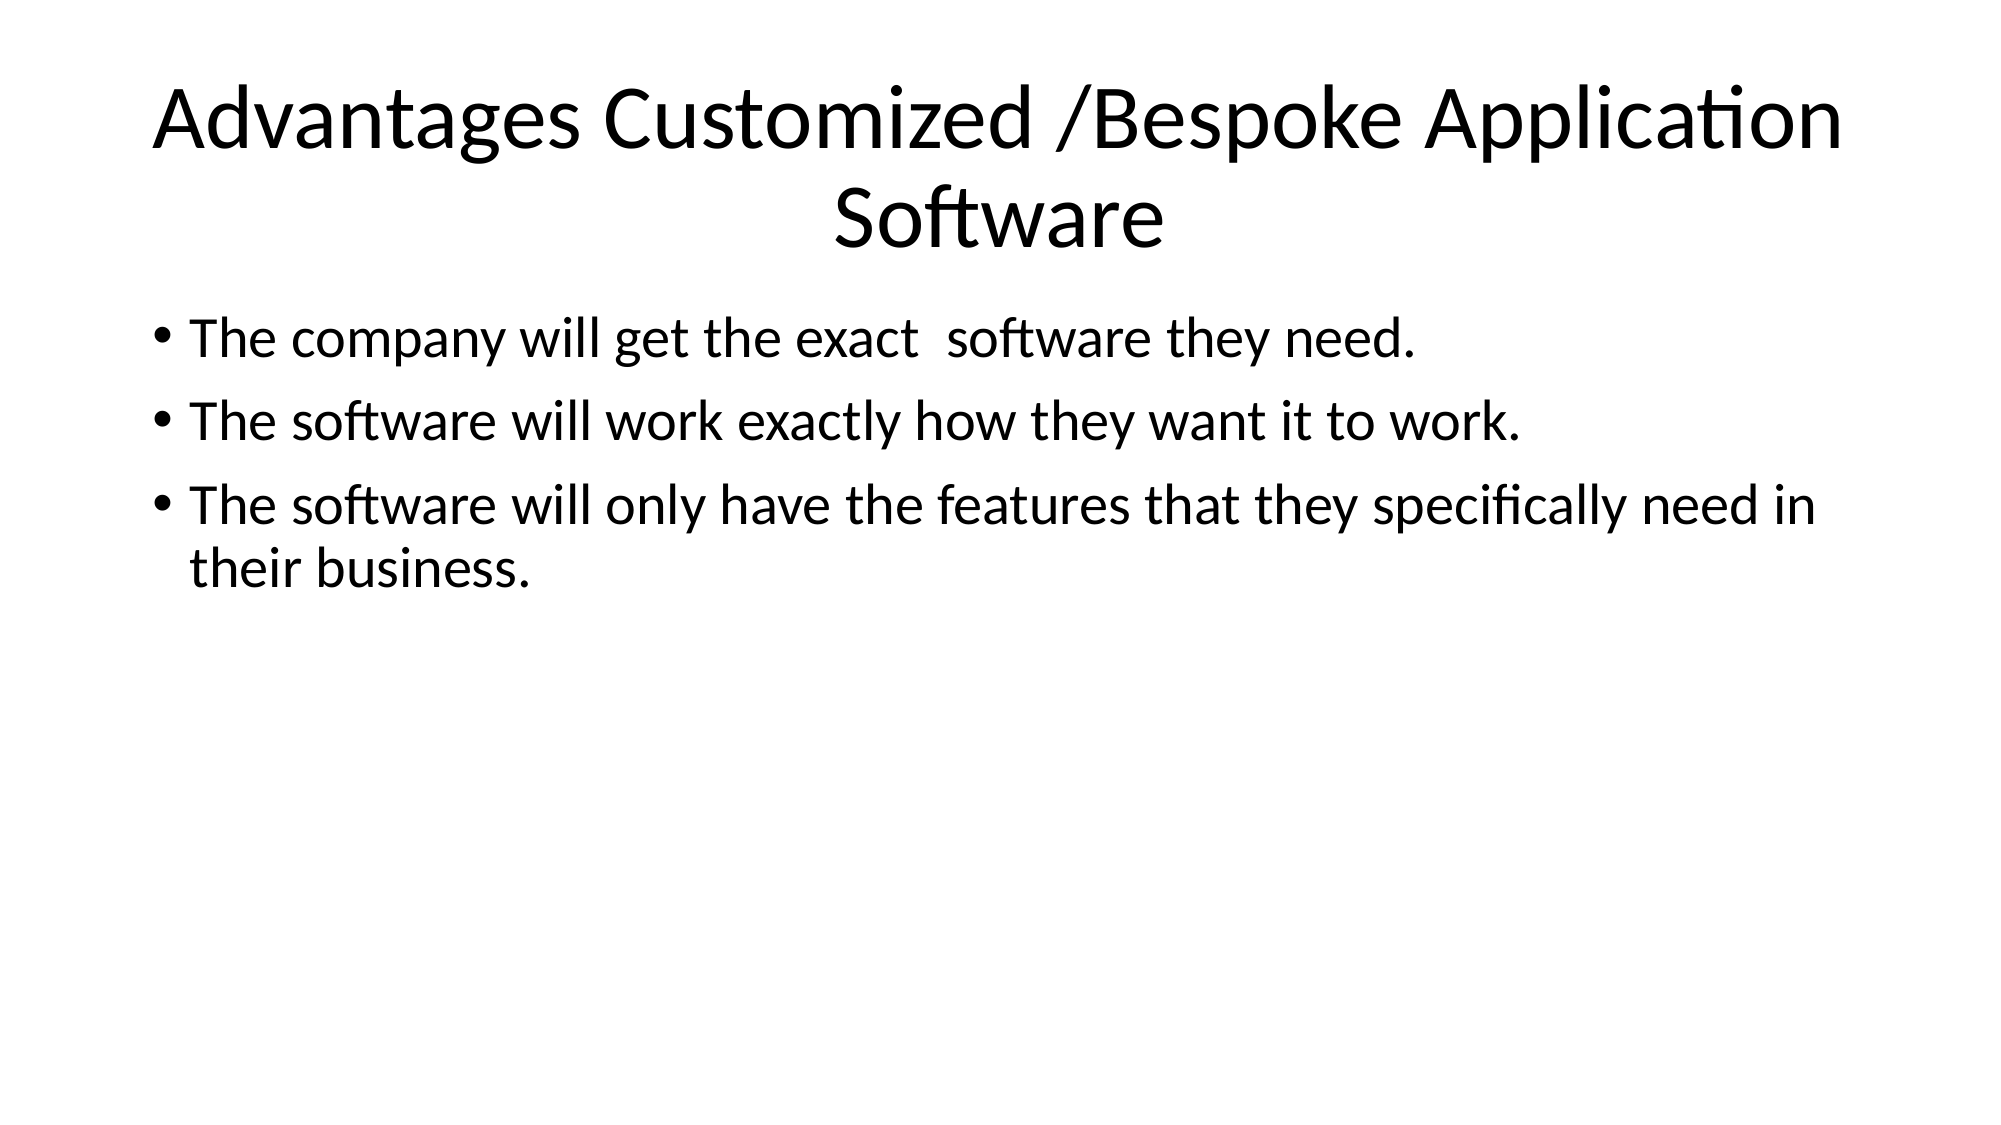

# Advantages Customized /Bespoke Application Software
The company will get the exact  software they need.
The software will work exactly how they want it to work.
The software will only have the features that they specifically need in their business.